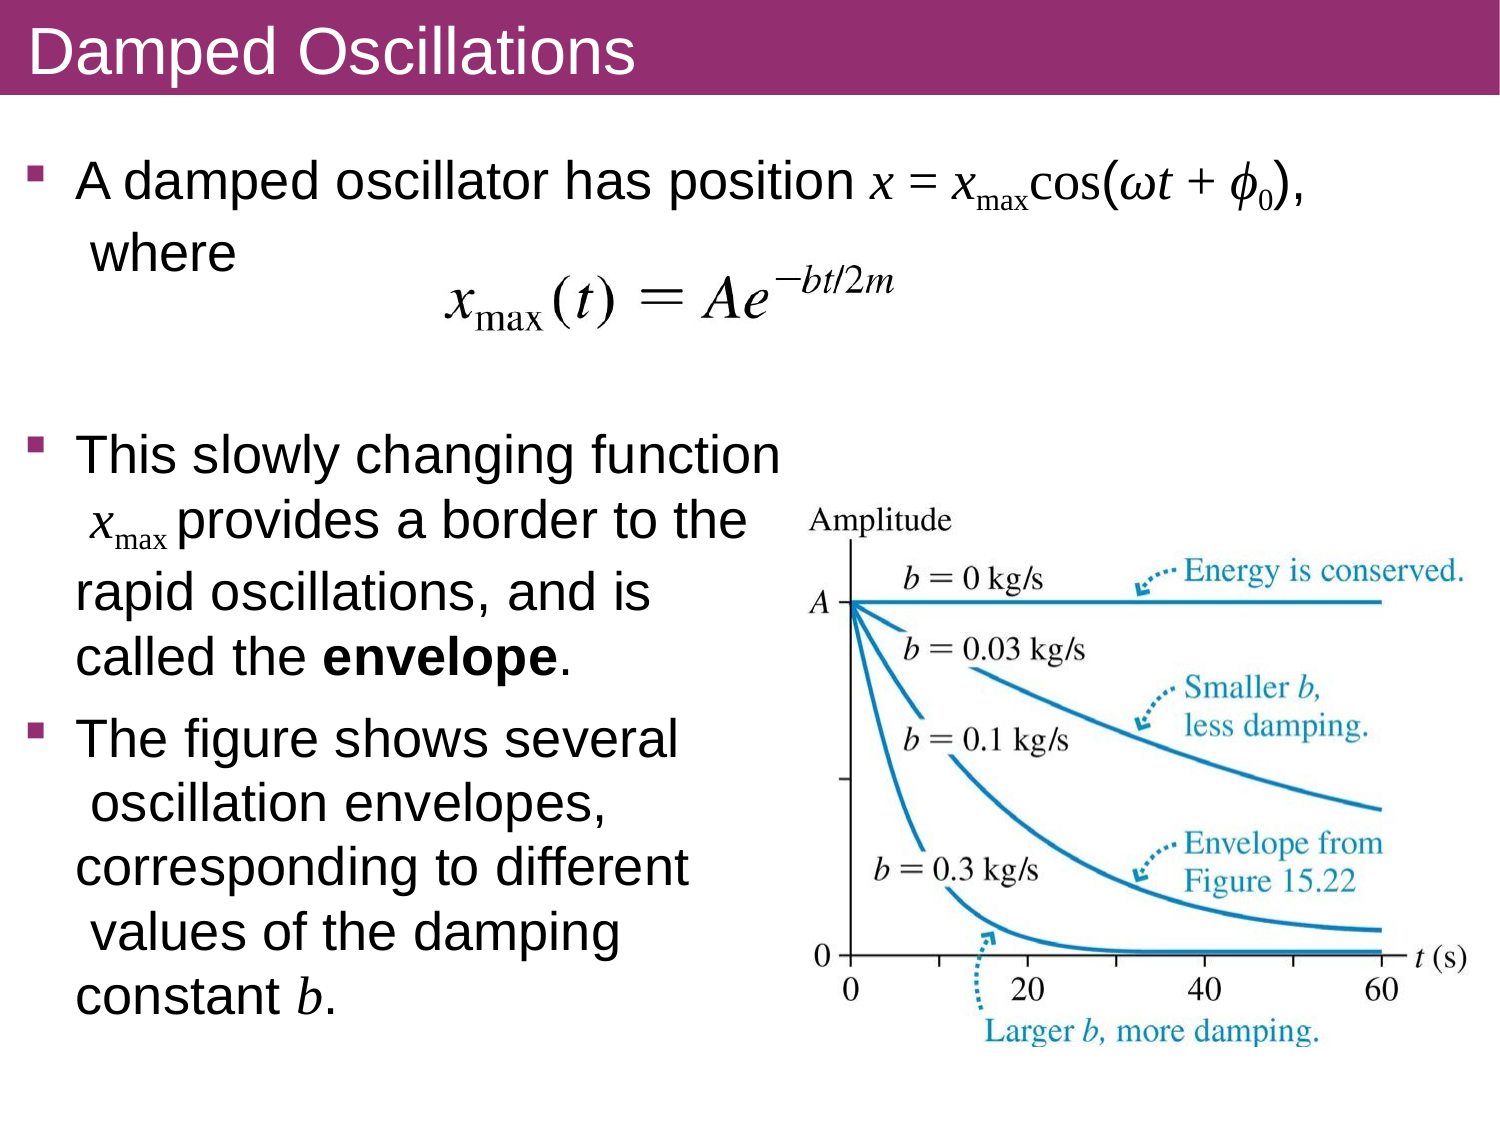

# Damped Oscillations
A damped oscillator has position x = xmaxcos(ωt + ϕ0),  where

This slowly changing function  xmax provides a border to the  rapid oscillations, and is  called the envelope.
The figure shows several  oscillation envelopes,  corresponding to different  values of the damping  constant b.